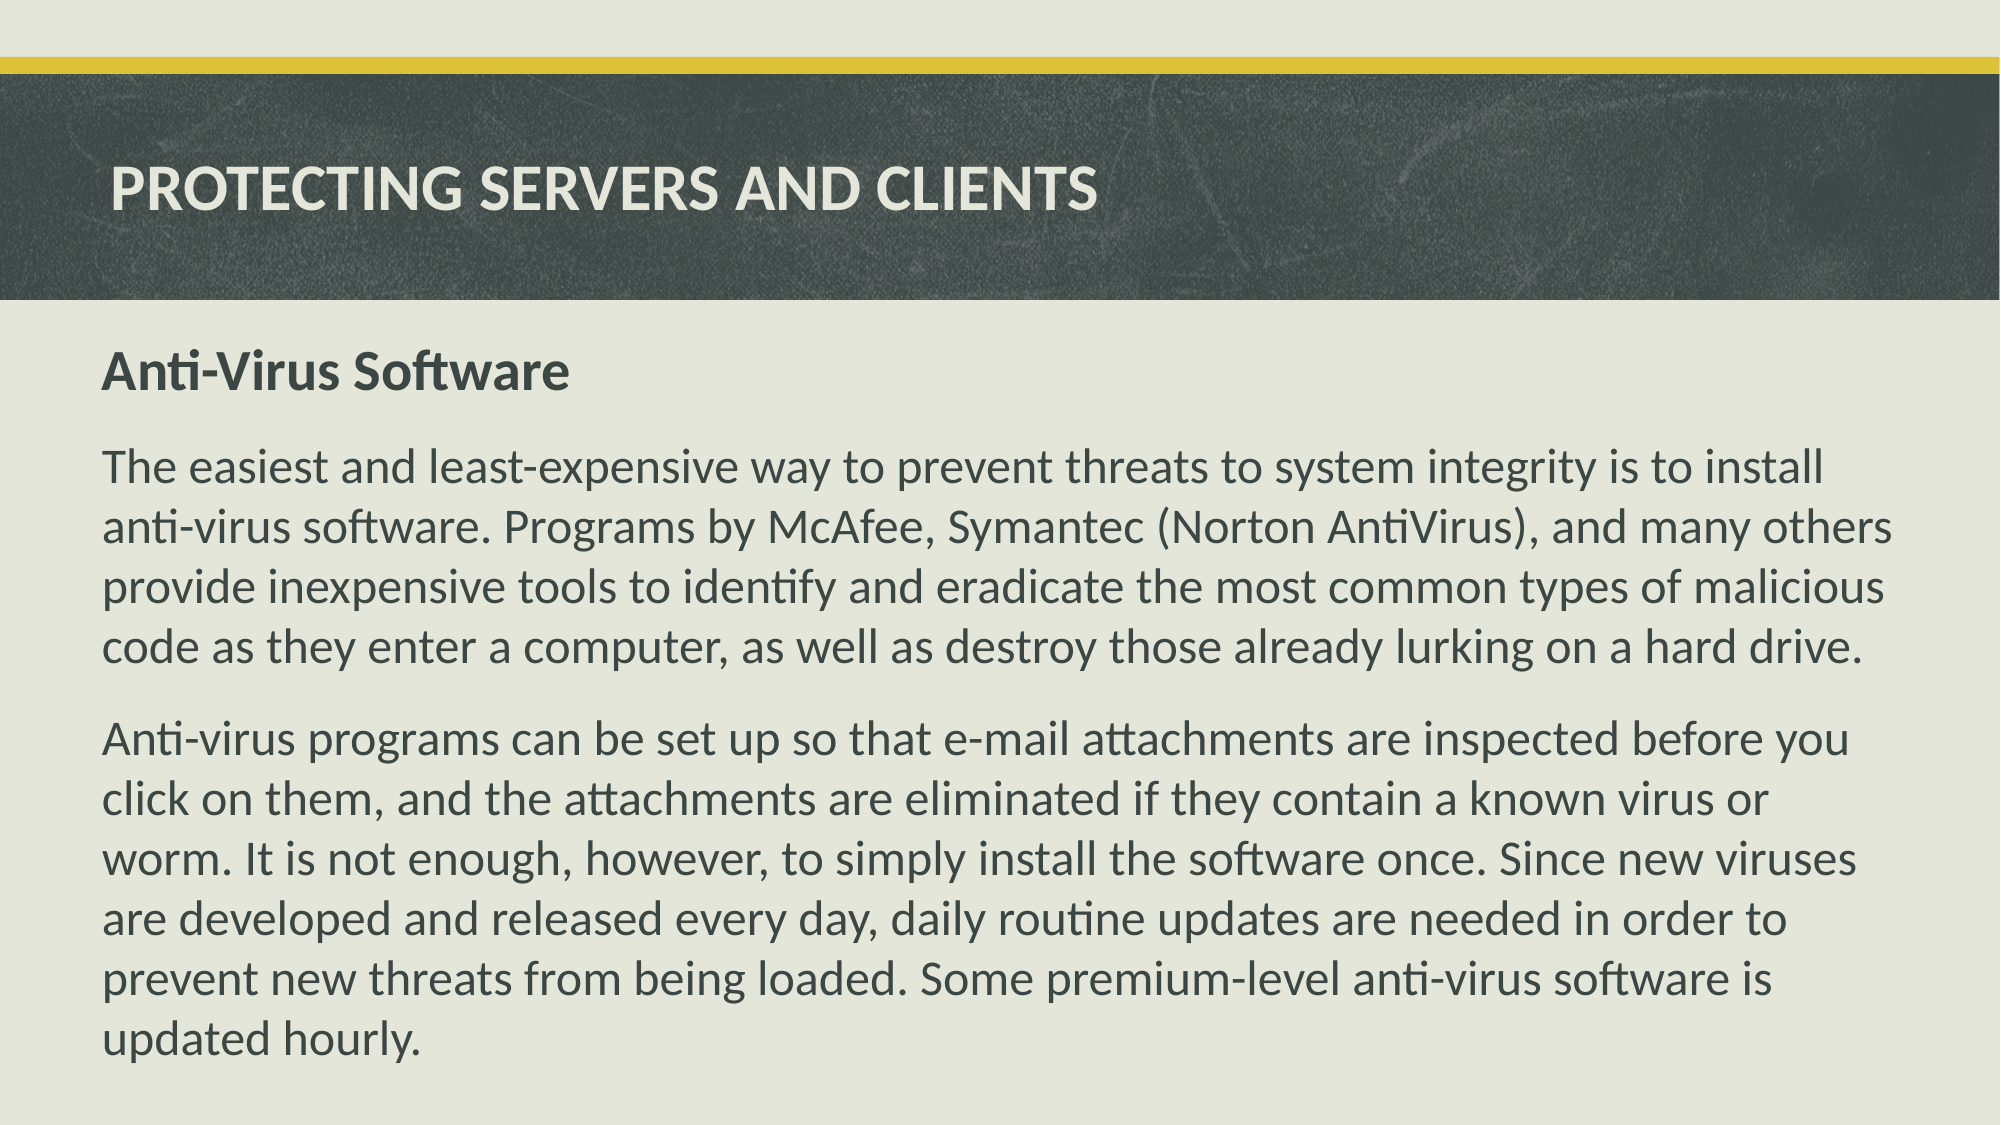

# PROTECTING SERVERS AND CLIENTS
Anti-Virus Software
The easiest and least-expensive way to prevent threats to system integrity is to install anti-virus software. Programs by McAfee, Symantec (Norton AntiVirus), and many others provide inexpensive tools to identify and eradicate the most common types of malicious code as they enter a computer, as well as destroy those already lurking on a hard drive.
Anti-virus programs can be set up so that e-mail attachments are inspected before you click on them, and the attachments are eliminated if they contain a known virus or worm. It is not enough, however, to simply install the software once. Since new viruses are developed and released every day, daily routine updates are needed in order to prevent new threats from being loaded. Some premium-level anti-virus software is updated hourly.